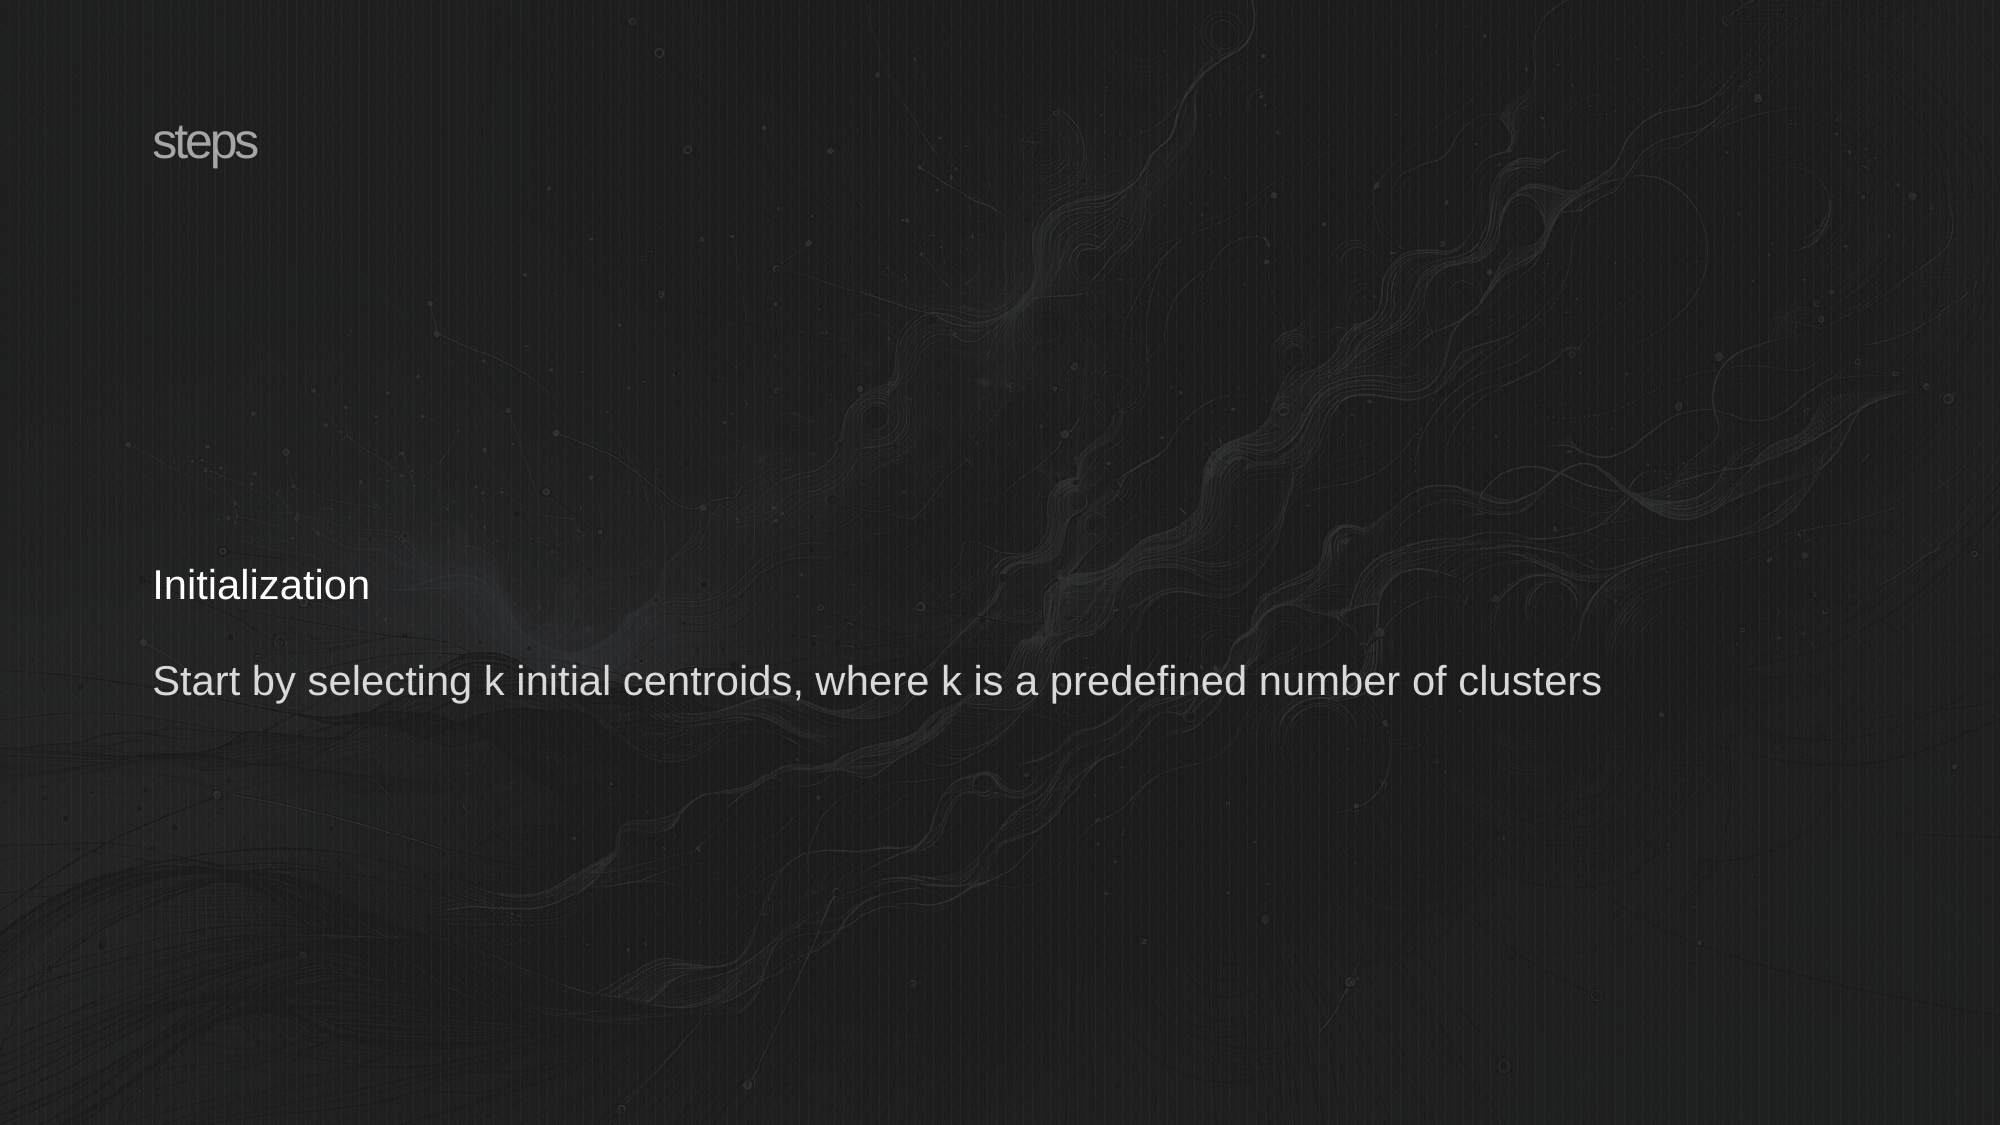

# steps
Initialization
Start by selecting k initial centroids, where k is a predefined number of clusters